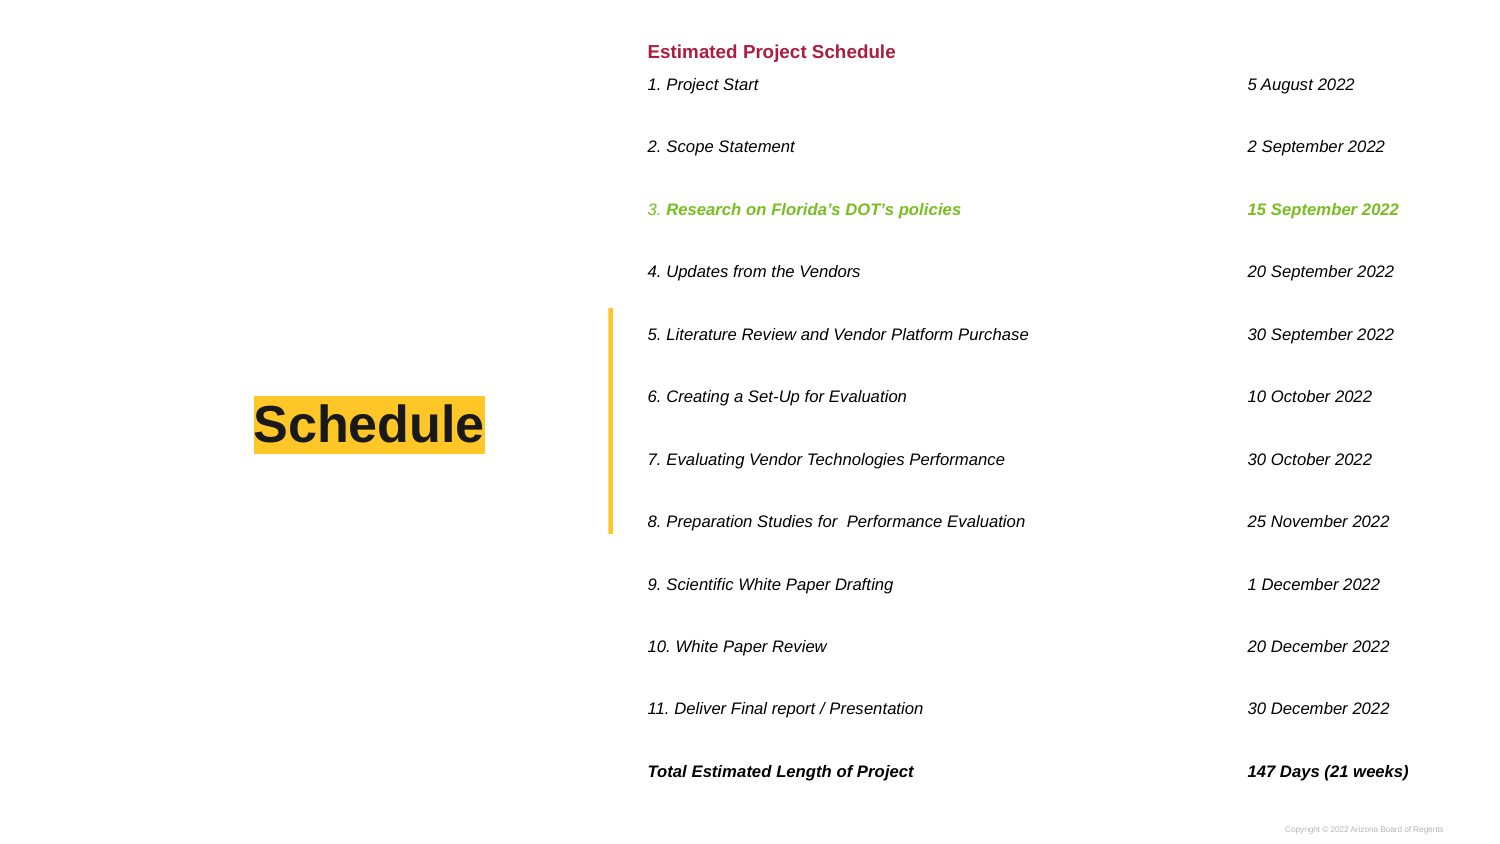

# Schedule
Estimated Project Schedule
1. Project Start                                 	   		5 August 2022

2. Scope Statement                          			2 September 2022

3. Research on Florida’s DOT’s policies     		15 September 2022

4. Updates from the Vendors                          		20 September 2022

5. Literature Review and Vendor Platform Purchase      	  	30 September 2022

6. Creating a Set-Up for Evaluation                                 		10 October 2022

7. Evaluating Vendor Technologies Performance            		30 October 2022

8. Preparation Studies for  Performance Evaluation        		25 November 2022

9. Scientific White Paper Drafting	  		1 December 2022

10. White Paper Review			20 December 2022

11. Deliver Final report / Presentation			30 December 2022

Total Estimated Length of Project	  		147 Days (21 weeks)